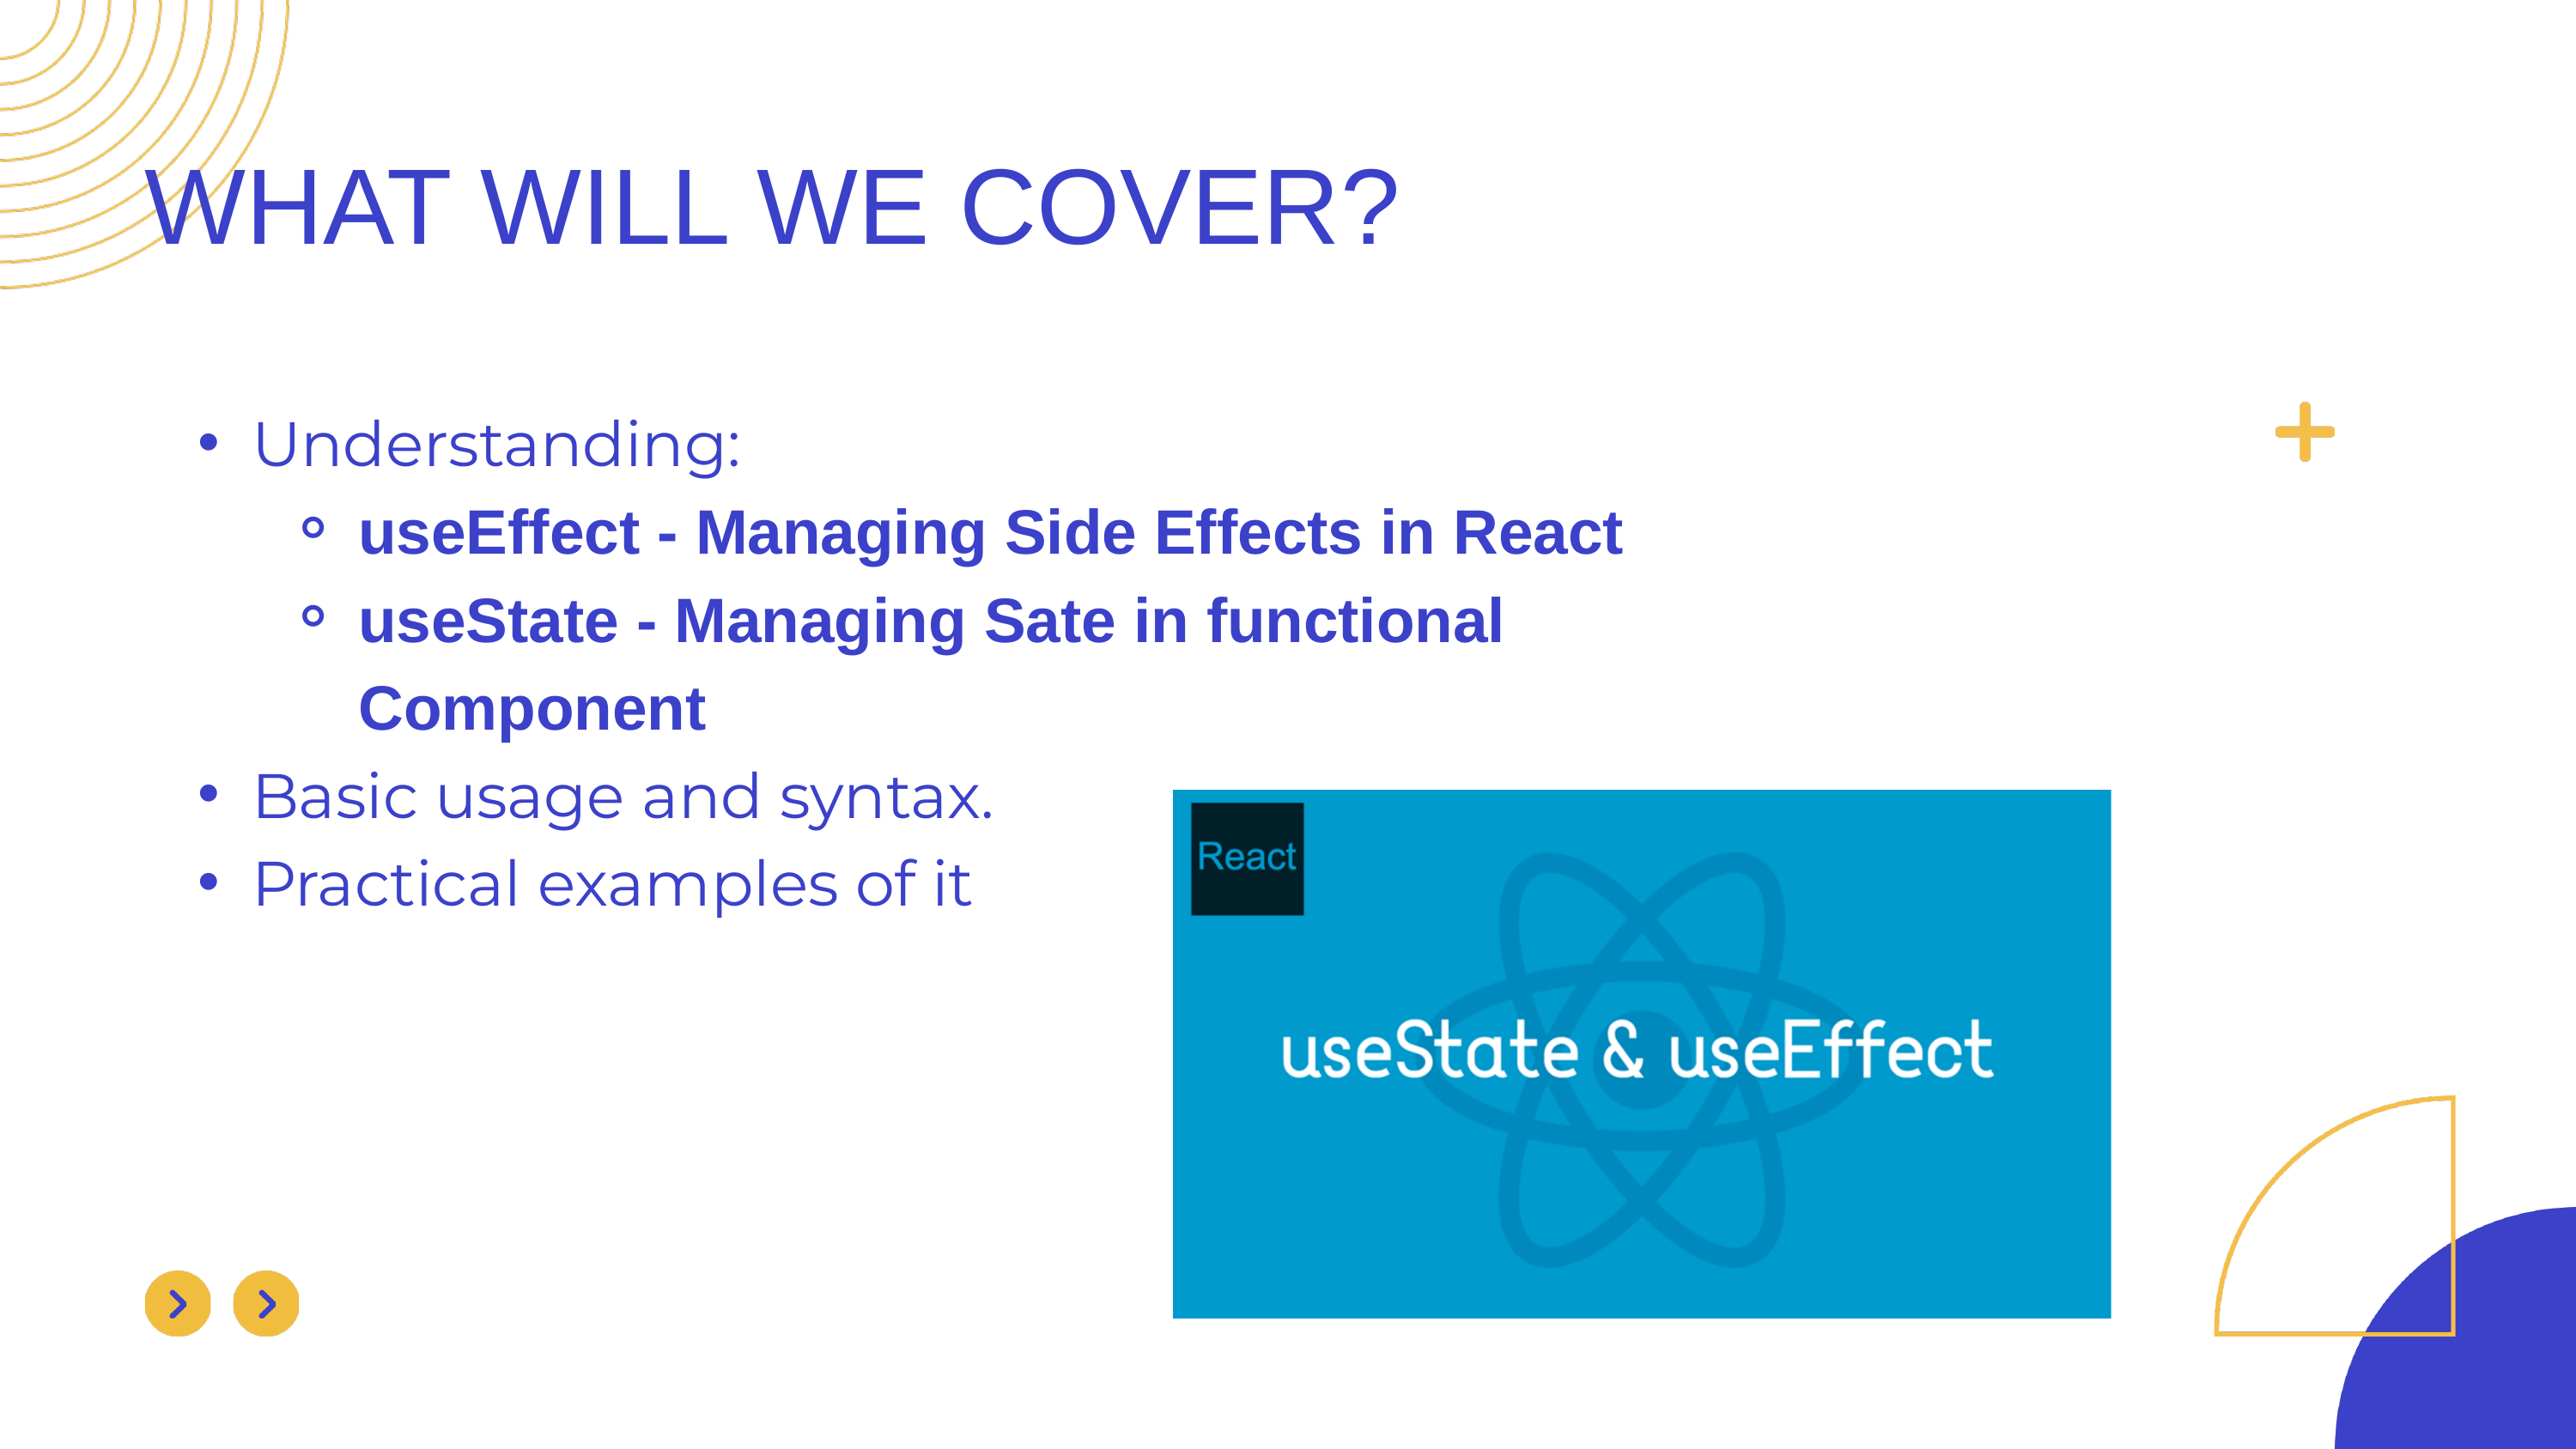

WHAT WILL WE COVER?
Search . . .
Understanding:
useEffect - Managing Side Effects in React
useState - Managing Sate in functional Component
Basic usage and syntax.
Practical examples of it